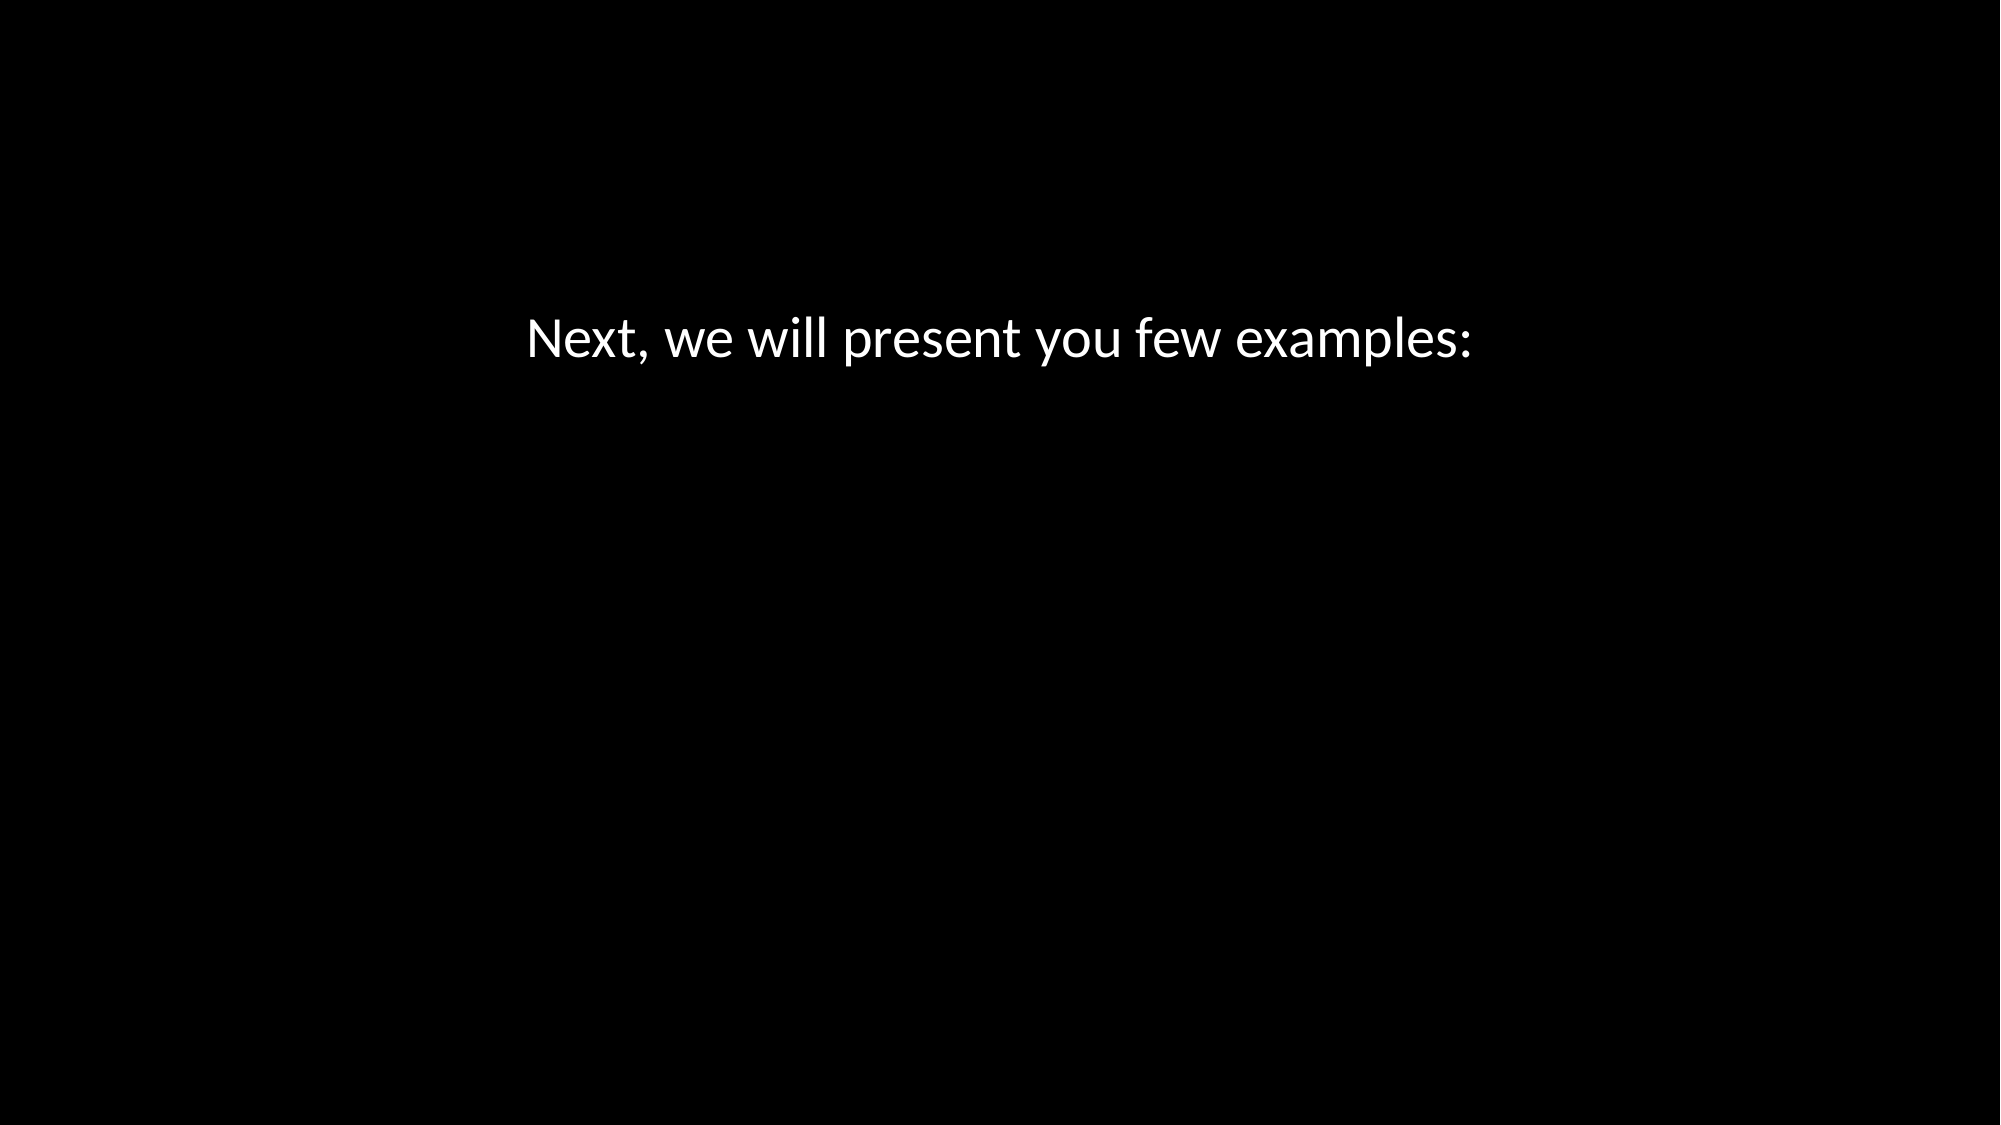

#
Next, we will present you few examples: